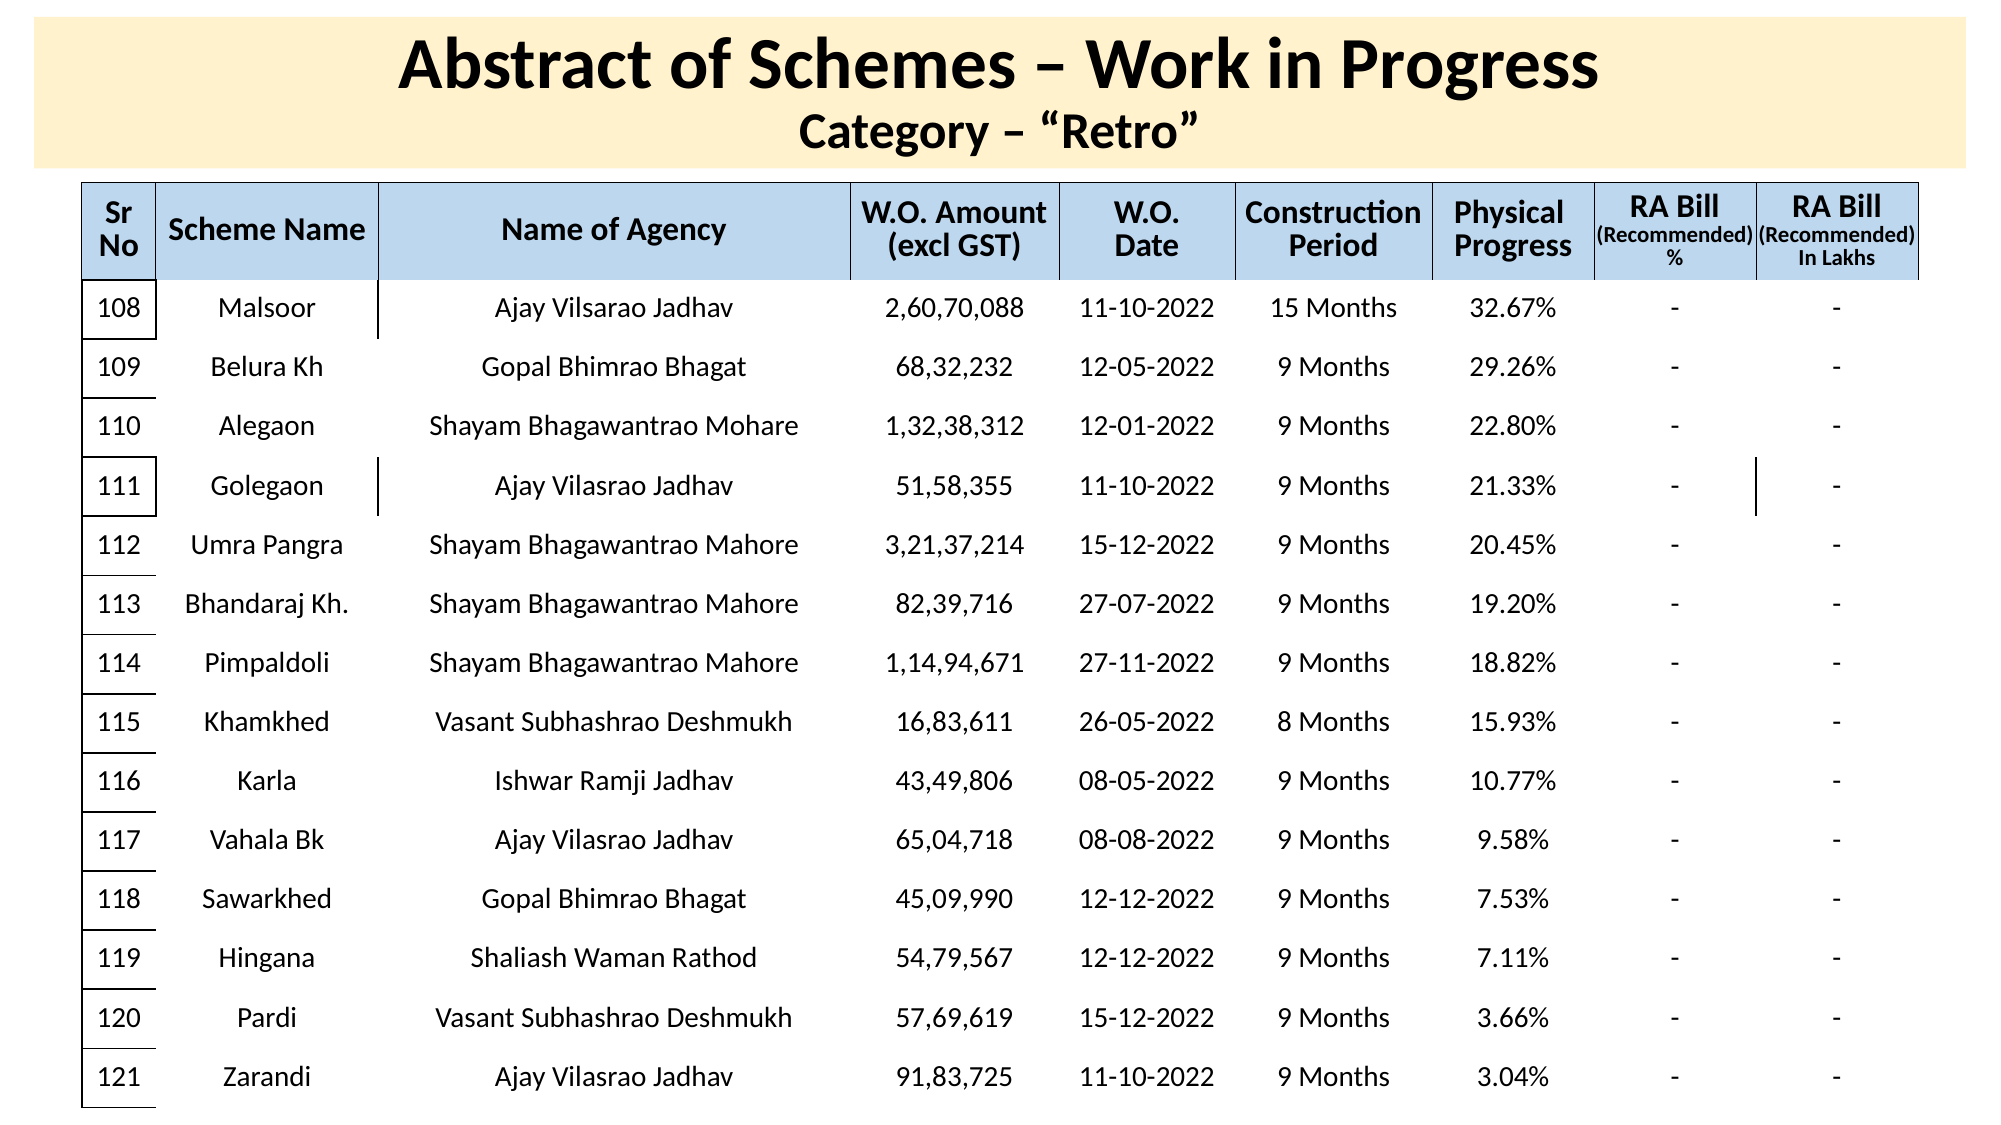

# Abstract of Schemes – Work in Progress Category – “Retro”
| Sr No | Scheme Name | Name of Agency | W.O. Amount (excl GST) | W.O. Date | Construction Period | Physical Progress | RA Bill (Recommended) % | RA Bill (Recommended) In Lakhs |
| --- | --- | --- | --- | --- | --- | --- | --- | --- |
| 108 | Malsoor | Ajay Vilsarao Jadhav | 2,60,70,088 | 11-10-2022 | 15 Months | 32.67% | - | - |
| --- | --- | --- | --- | --- | --- | --- | --- | --- |
| 109 | Belura Kh | Gopal Bhimrao Bhagat | 68,32,232 | 12-05-2022 | 9 Months | 29.26% | - | - |
| 110 | Alegaon | Shayam Bhagawantrao Mohare | 1,32,38,312 | 12-01-2022 | 9 Months | 22.80% | - | - |
| 111 | Golegaon | Ajay Vilasrao Jadhav | 51,58,355 | 11-10-2022 | 9 Months | 21.33% | - | - |
| 112 | Umra Pangra | Shayam Bhagawantrao Mahore | 3,21,37,214 | 15-12-2022 | 9 Months | 20.45% | - | - |
| 113 | Bhandaraj Kh. | Shayam Bhagawantrao Mahore | 82,39,716 | 27-07-2022 | 9 Months | 19.20% | - | - |
| 114 | Pimpaldoli | Shayam Bhagawantrao Mahore | 1,14,94,671 | 27-11-2022 | 9 Months | 18.82% | - | - |
| 115 | Khamkhed | Vasant Subhashrao Deshmukh | 16,83,611 | 26-05-2022 | 8 Months | 15.93% | - | - |
| 116 | Karla | Ishwar Ramji Jadhav | 43,49,806 | 08-05-2022 | 9 Months | 10.77% | - | - |
| 117 | Vahala Bk | Ajay Vilasrao Jadhav | 65,04,718 | 08-08-2022 | 9 Months | 9.58% | - | - |
| 118 | Sawarkhed | Gopal Bhimrao Bhagat | 45,09,990 | 12-12-2022 | 9 Months | 7.53% | - | - |
| 119 | Hingana | Shaliash Waman Rathod | 54,79,567 | 12-12-2022 | 9 Months | 7.11% | - | - |
| 120 | Pardi | Vasant Subhashrao Deshmukh | 57,69,619 | 15-12-2022 | 9 Months | 3.66% | - | - |
| 121 | Zarandi | Ajay Vilasrao Jadhav | 91,83,725 | 11-10-2022 | 9 Months | 3.04% | - | - |